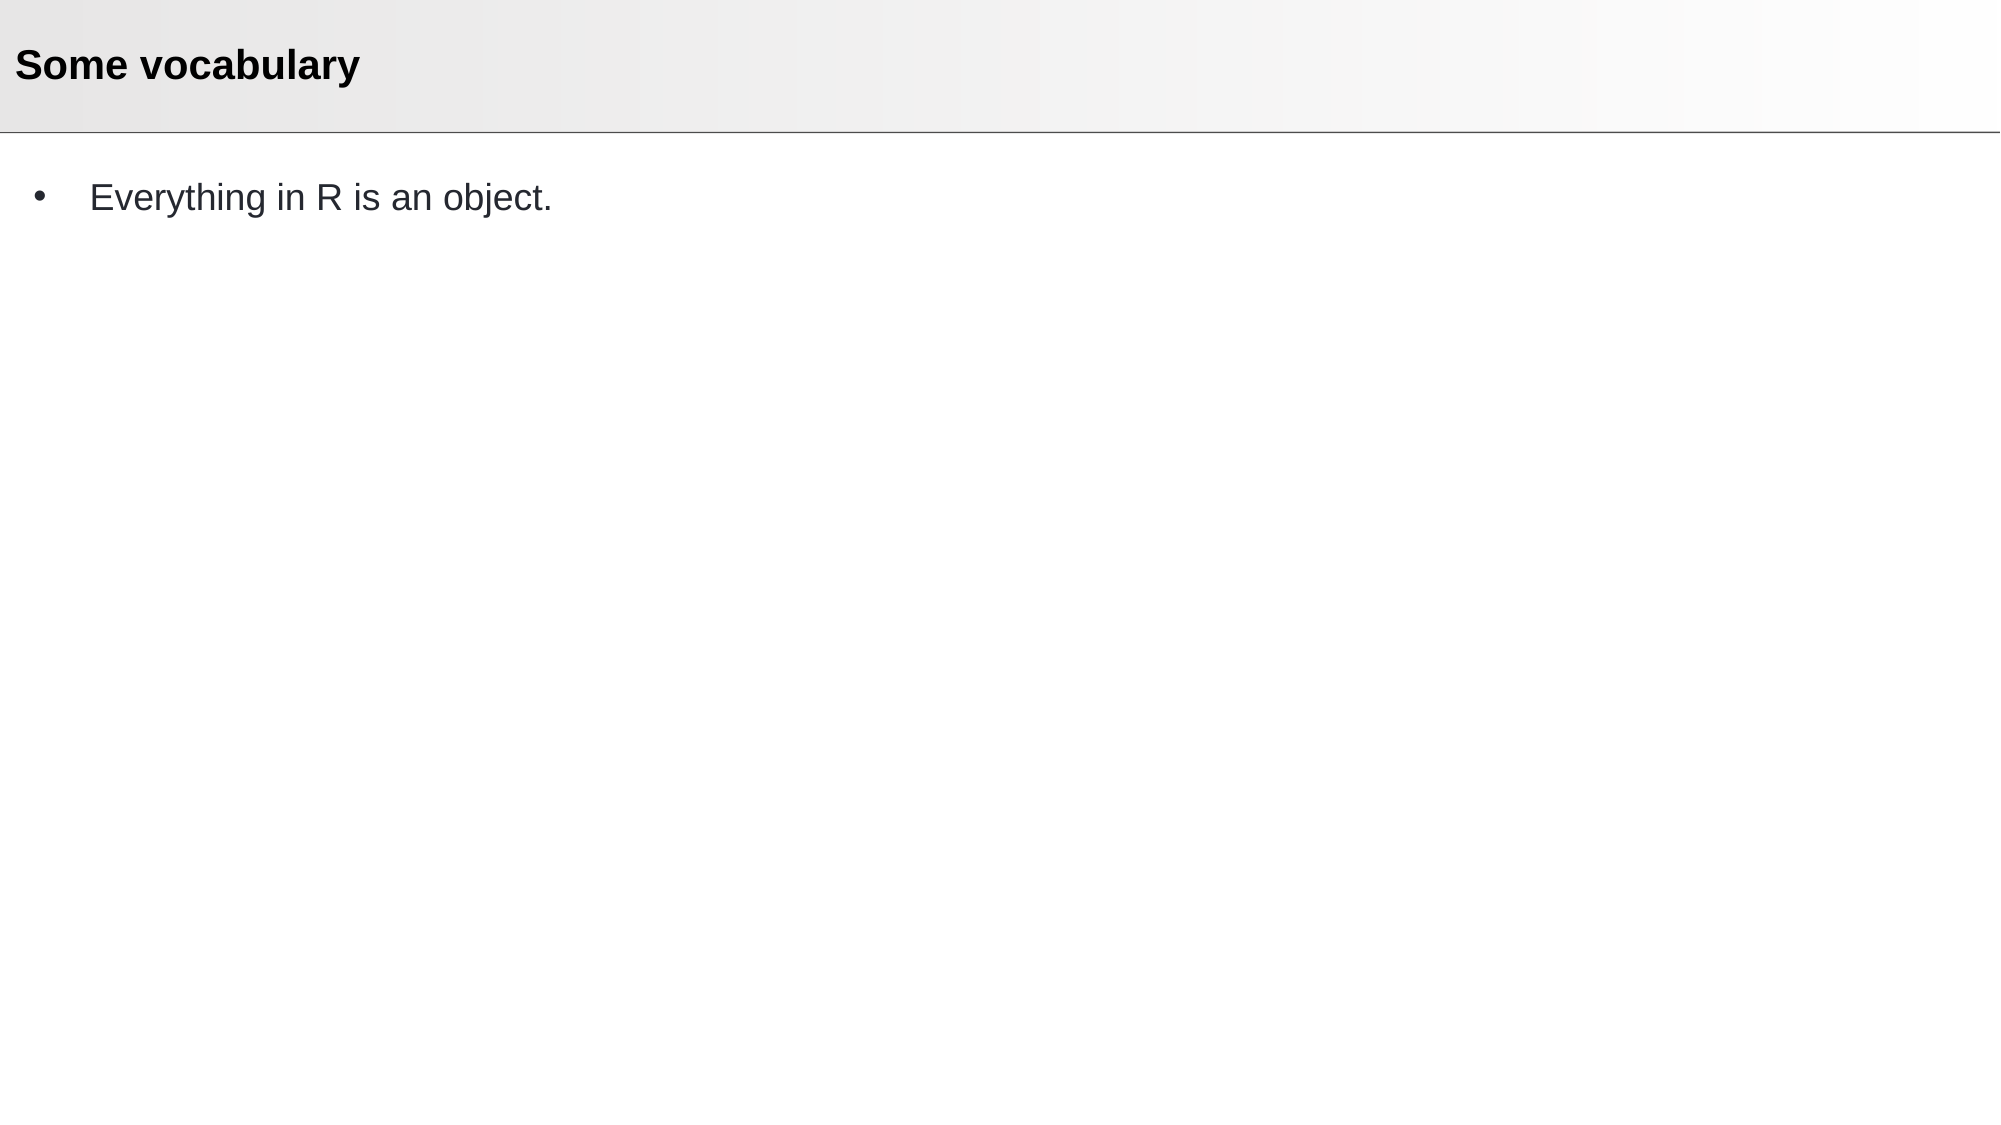

# Some vocabulary
Everything in R is an object.